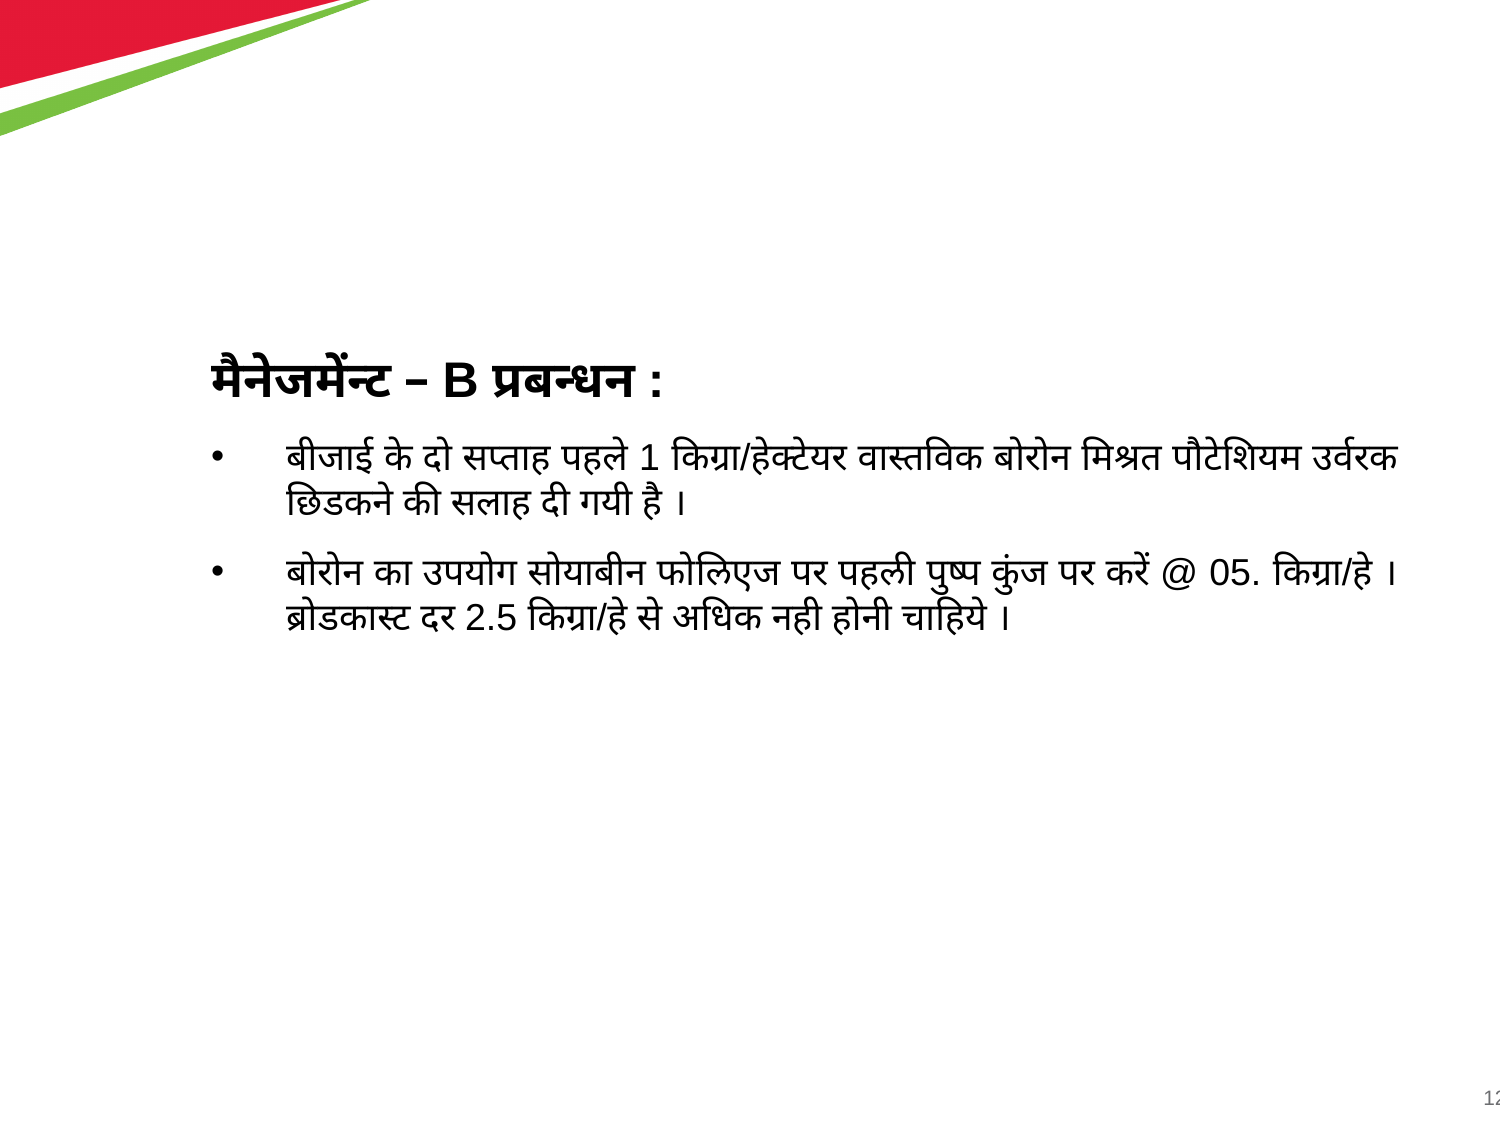

मैनेजमेंन्ट – B प्रबन्धन :
बीजाई के दो सप्ताह पहले 1 किग्रा/हेक्टेयर वास्तविक बोरोन मिश्रत पौटेशियम उर्वरक छिडकने की सलाह दी गयी है ।
बोरोन का उपयोग सोयाबीन फोलिएज पर पहली पुष्प कुंज पर करें @ 05. किग्रा/हे । ब्रोडकास्ट दर 2.5 किग्रा/हे से अधिक नही होनी चाहिये ।